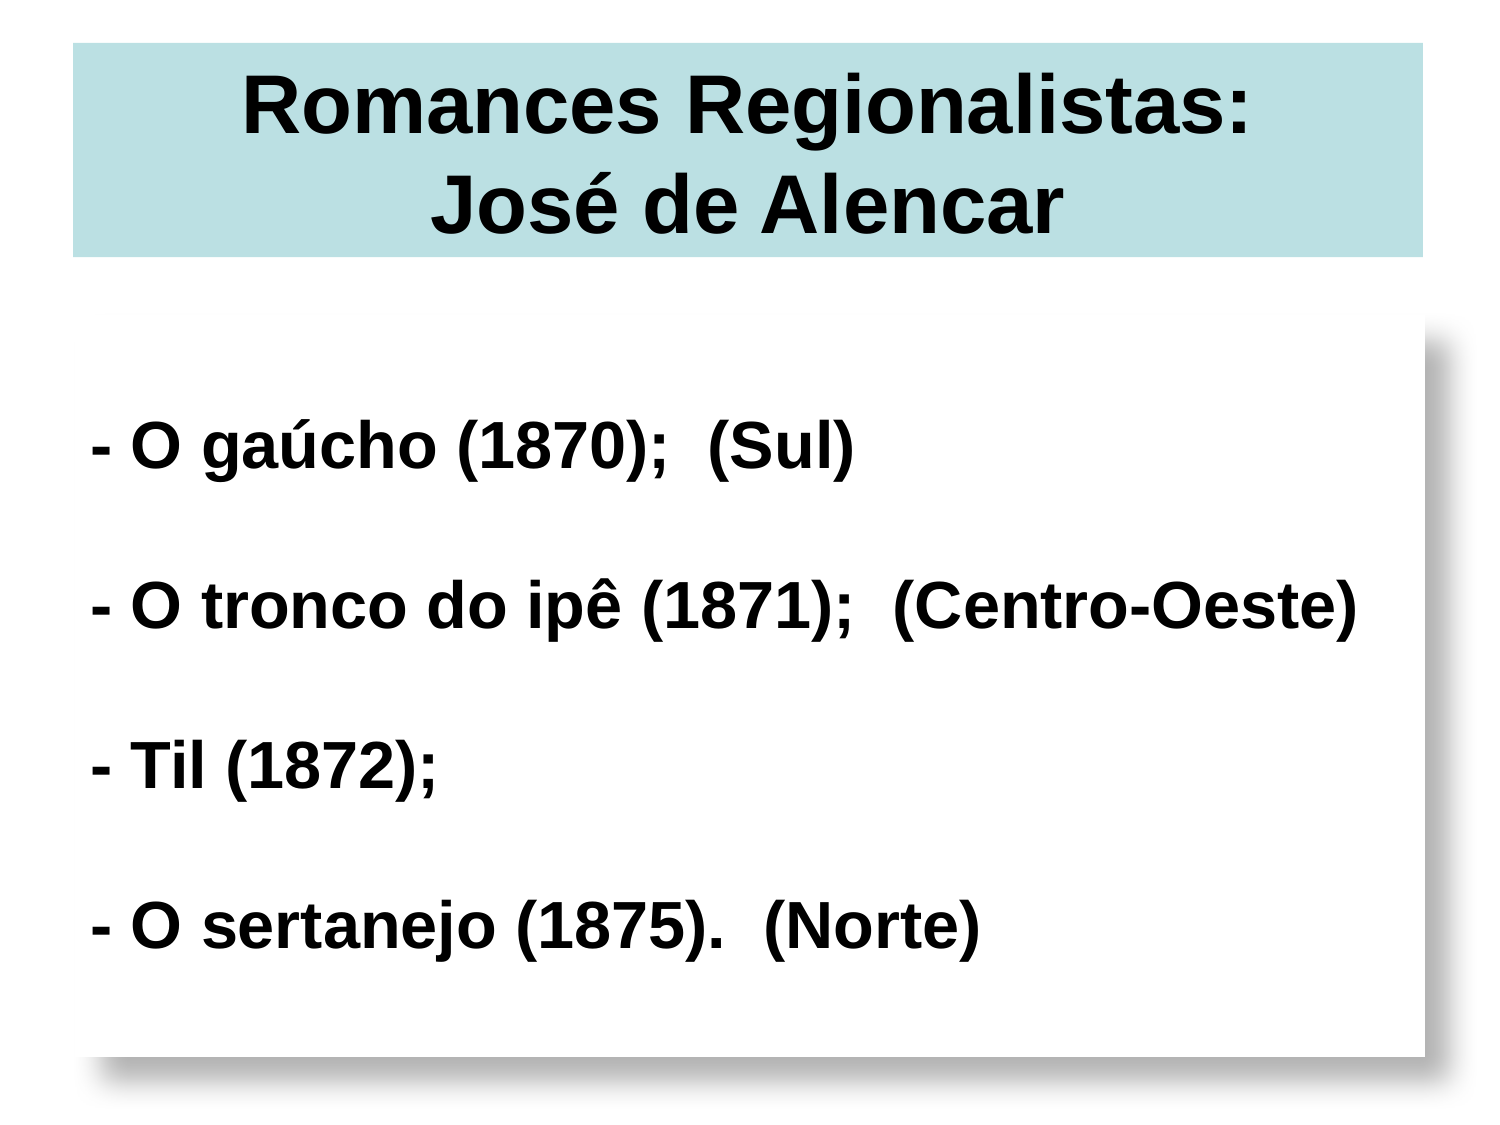

# Romances Regionalistas: José de Alencar
- O gaúcho (1870);  (Sul)
- O tronco do ipê (1871);  (Centro-Oeste)
- Til (1872);
- O sertanejo (1875).  (Norte)